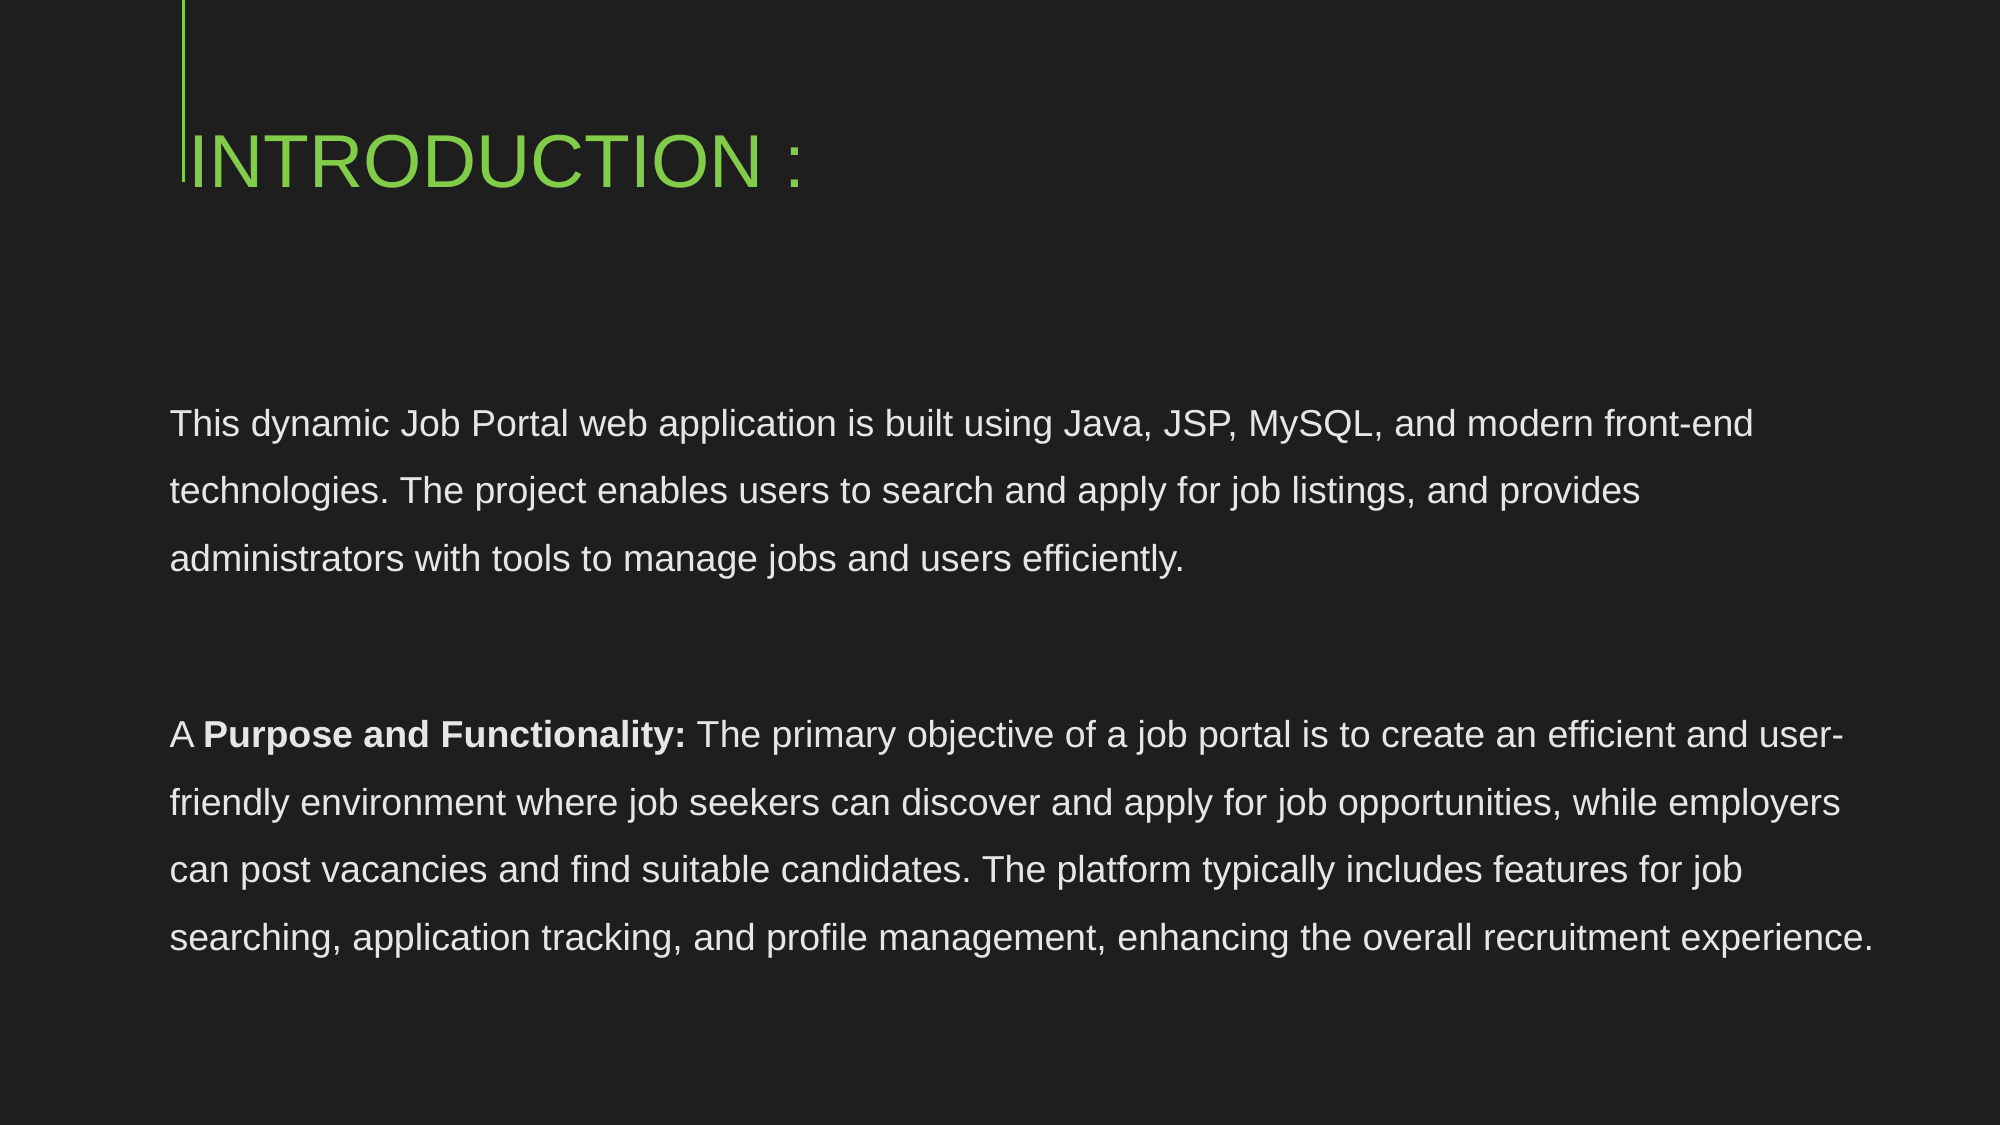

# Introduction :
This dynamic Job Portal web application is built using Java, JSP, MySQL, and modern front-end technologies. The project enables users to search and apply for job listings, and provides administrators with tools to manage jobs and users efficiently.

A Purpose and Functionality: The primary objective of a job portal is to create an efficient and user-friendly environment where job seekers can discover and apply for job opportunities, while employers can post vacancies and find suitable candidates. The platform typically includes features for job searching, application tracking, and profile management, enhancing the overall recruitment experience.